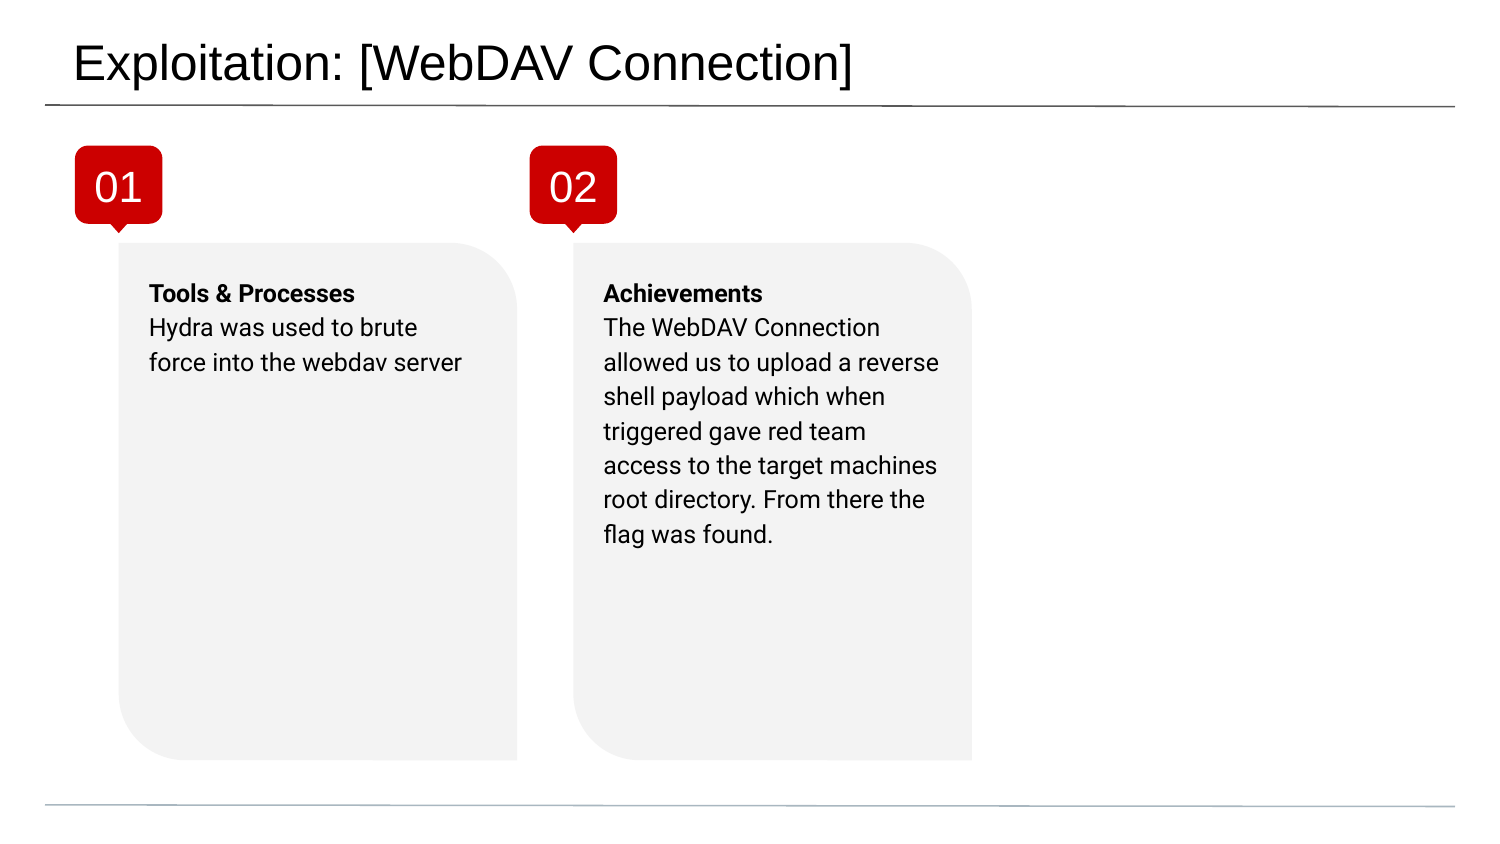

# Exploitation: [WebDAV Connection]
01

02

Tools & Processes
Hydra was used to brute force into the webdav server
Achievements
The WebDAV Connection allowed us to upload a reverse shell payload which when triggered gave red team access to the target machines root directory. From there the flag was found.